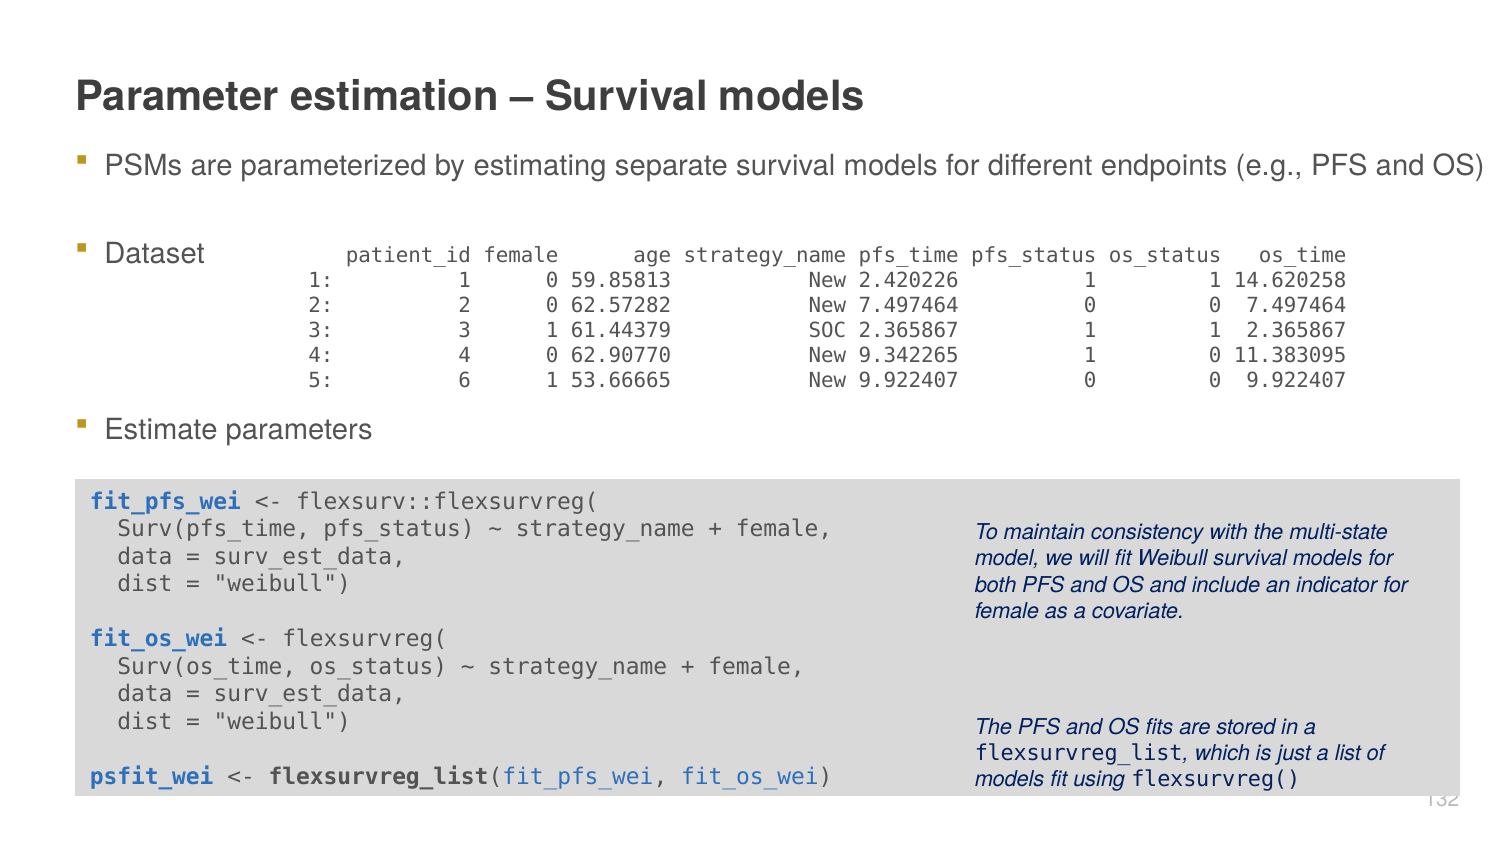

# Parameter estimation – Survival models
PSMs are parameterized by estimating separate survival models for different endpoints (e.g., PFS and OS)

Dataset

      patient_id female      age strategy_name pfs_time pfs_status os_status   os_time
   1:          1      0 59.85813           New 2.420226          1         1 14.620258
   2:          2      0 62.57282           New 7.497464          0         0  7.497464
   3:          3      1 61.44379           SOC 2.365867          1         1  2.365867
   4:          4      0 62.90770           New 9.342265          1         0 11.383095
   5:          6      1 53.66665           New 9.922407          0         0  9.922407
Estimate parameters

fit_pfs_wei <- flexsurv::flexsurvreg(
  Surv(pfs_time, pfs_status) ~ strategy_name + female,
  data = surv_est_data,
  dist = "weibull")

fit_os_wei <- flexsurvreg(
  Surv(os_time, os_status) ~ strategy_name + female,
  data = surv_est_data,
  dist = "weibull")

psfit_wei <- flexsurvreg_list(fit_pfs_wei, fit_os_wei)
To maintain consistency with the multi-state model, we will fit Weibull survival models for both PFS and OS and include an indicator for female as a covariate.
The PFS and OS fits are stored in a flexsurvreg_list, which is just a list of models fit using flexsurvreg()
132